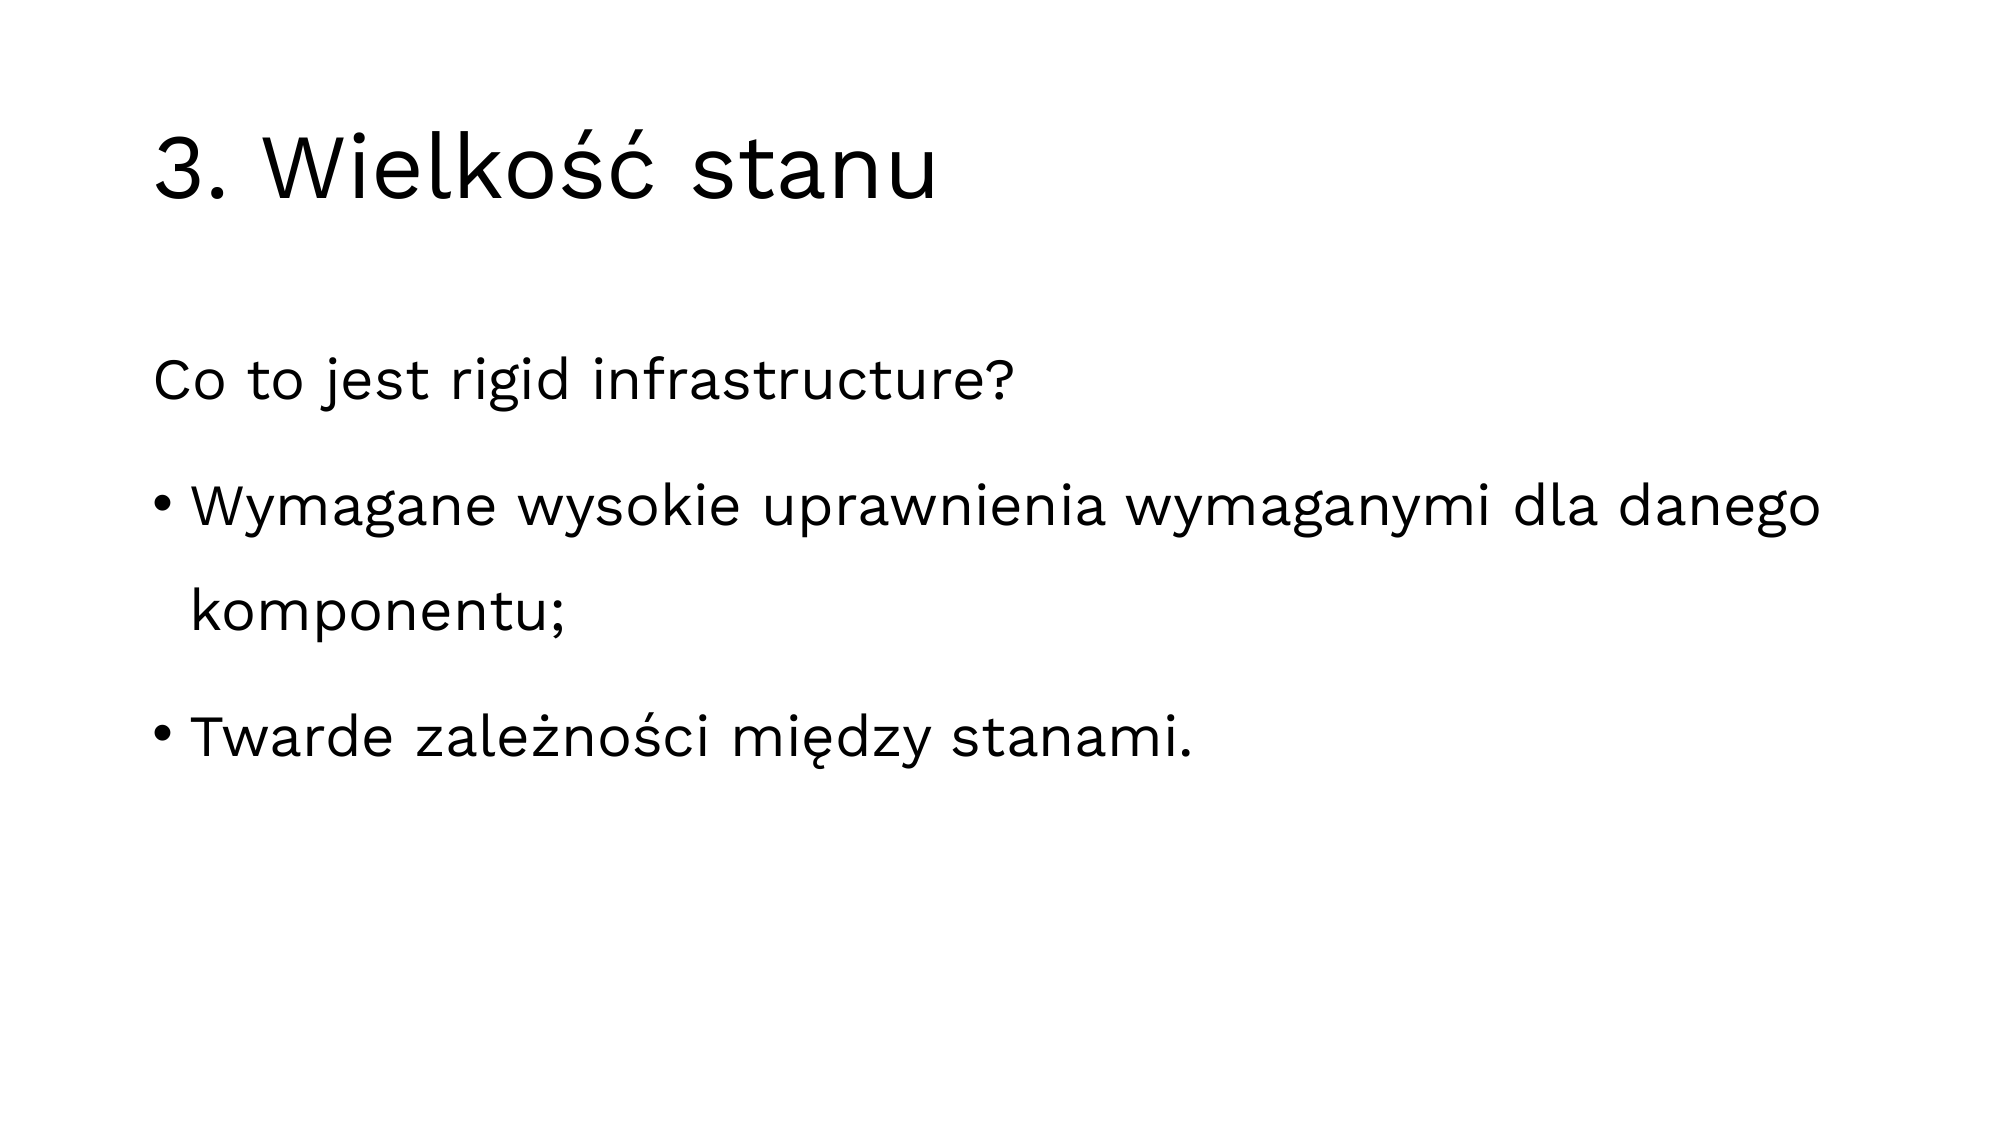

# 3. Wielkość stanu
Co to jest rigid infrastructure?
Wymagane wysokie uprawnienia wymaganymi dla danego komponentu;
Twarde zależności między stanami.